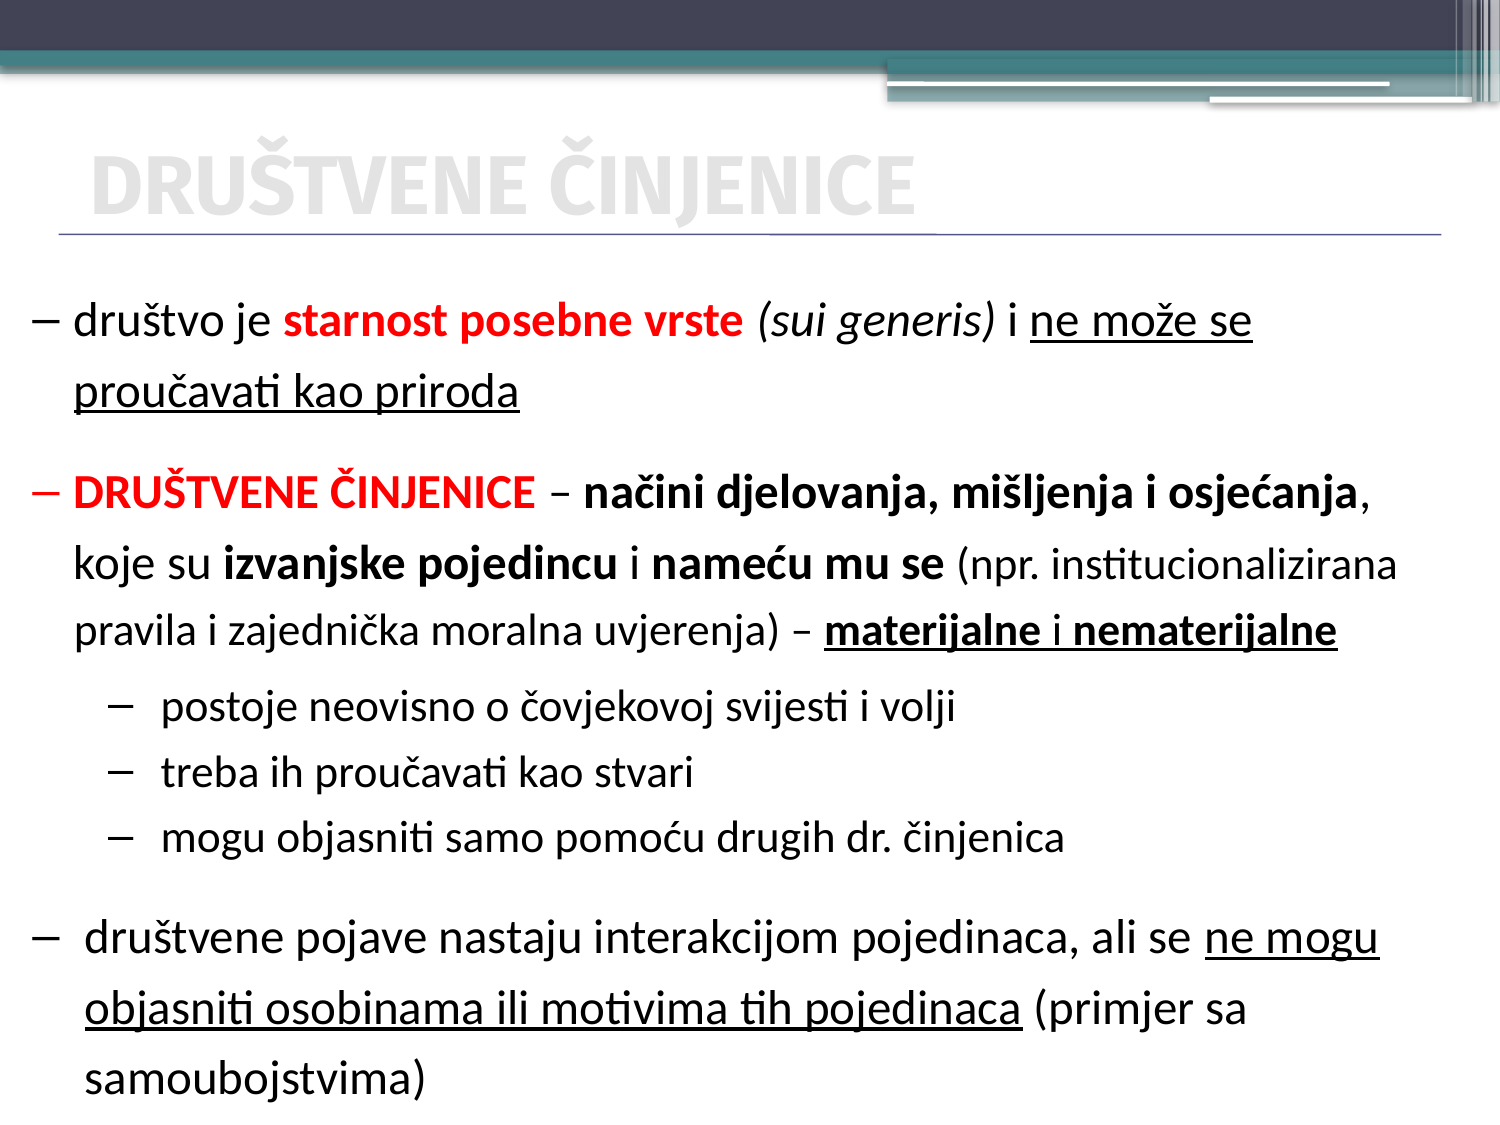

DRUŠTVENE ČINJENICE
društvo je starnost posebne vrste (sui generis) i ne može se proučavati kao priroda
DRUŠTVENE ČINJENICE – načini djelovanja, mišljenja i osjećanja, koje su izvanjske pojedincu i nameću mu se (npr. institucionalizirana pravila i zajednička moralna uvjerenja) – materijalne i nematerijalne
postoje neovisno o čovjekovoj svijesti i volji
treba ih proučavati kao stvari
mogu objasniti samo pomoću drugih dr. činjenica
društvene pojave nastaju interakcijom pojedinaca, ali se ne mogu objasniti osobinama ili motivima tih pojedinaca (primjer sa samoubojstvima)